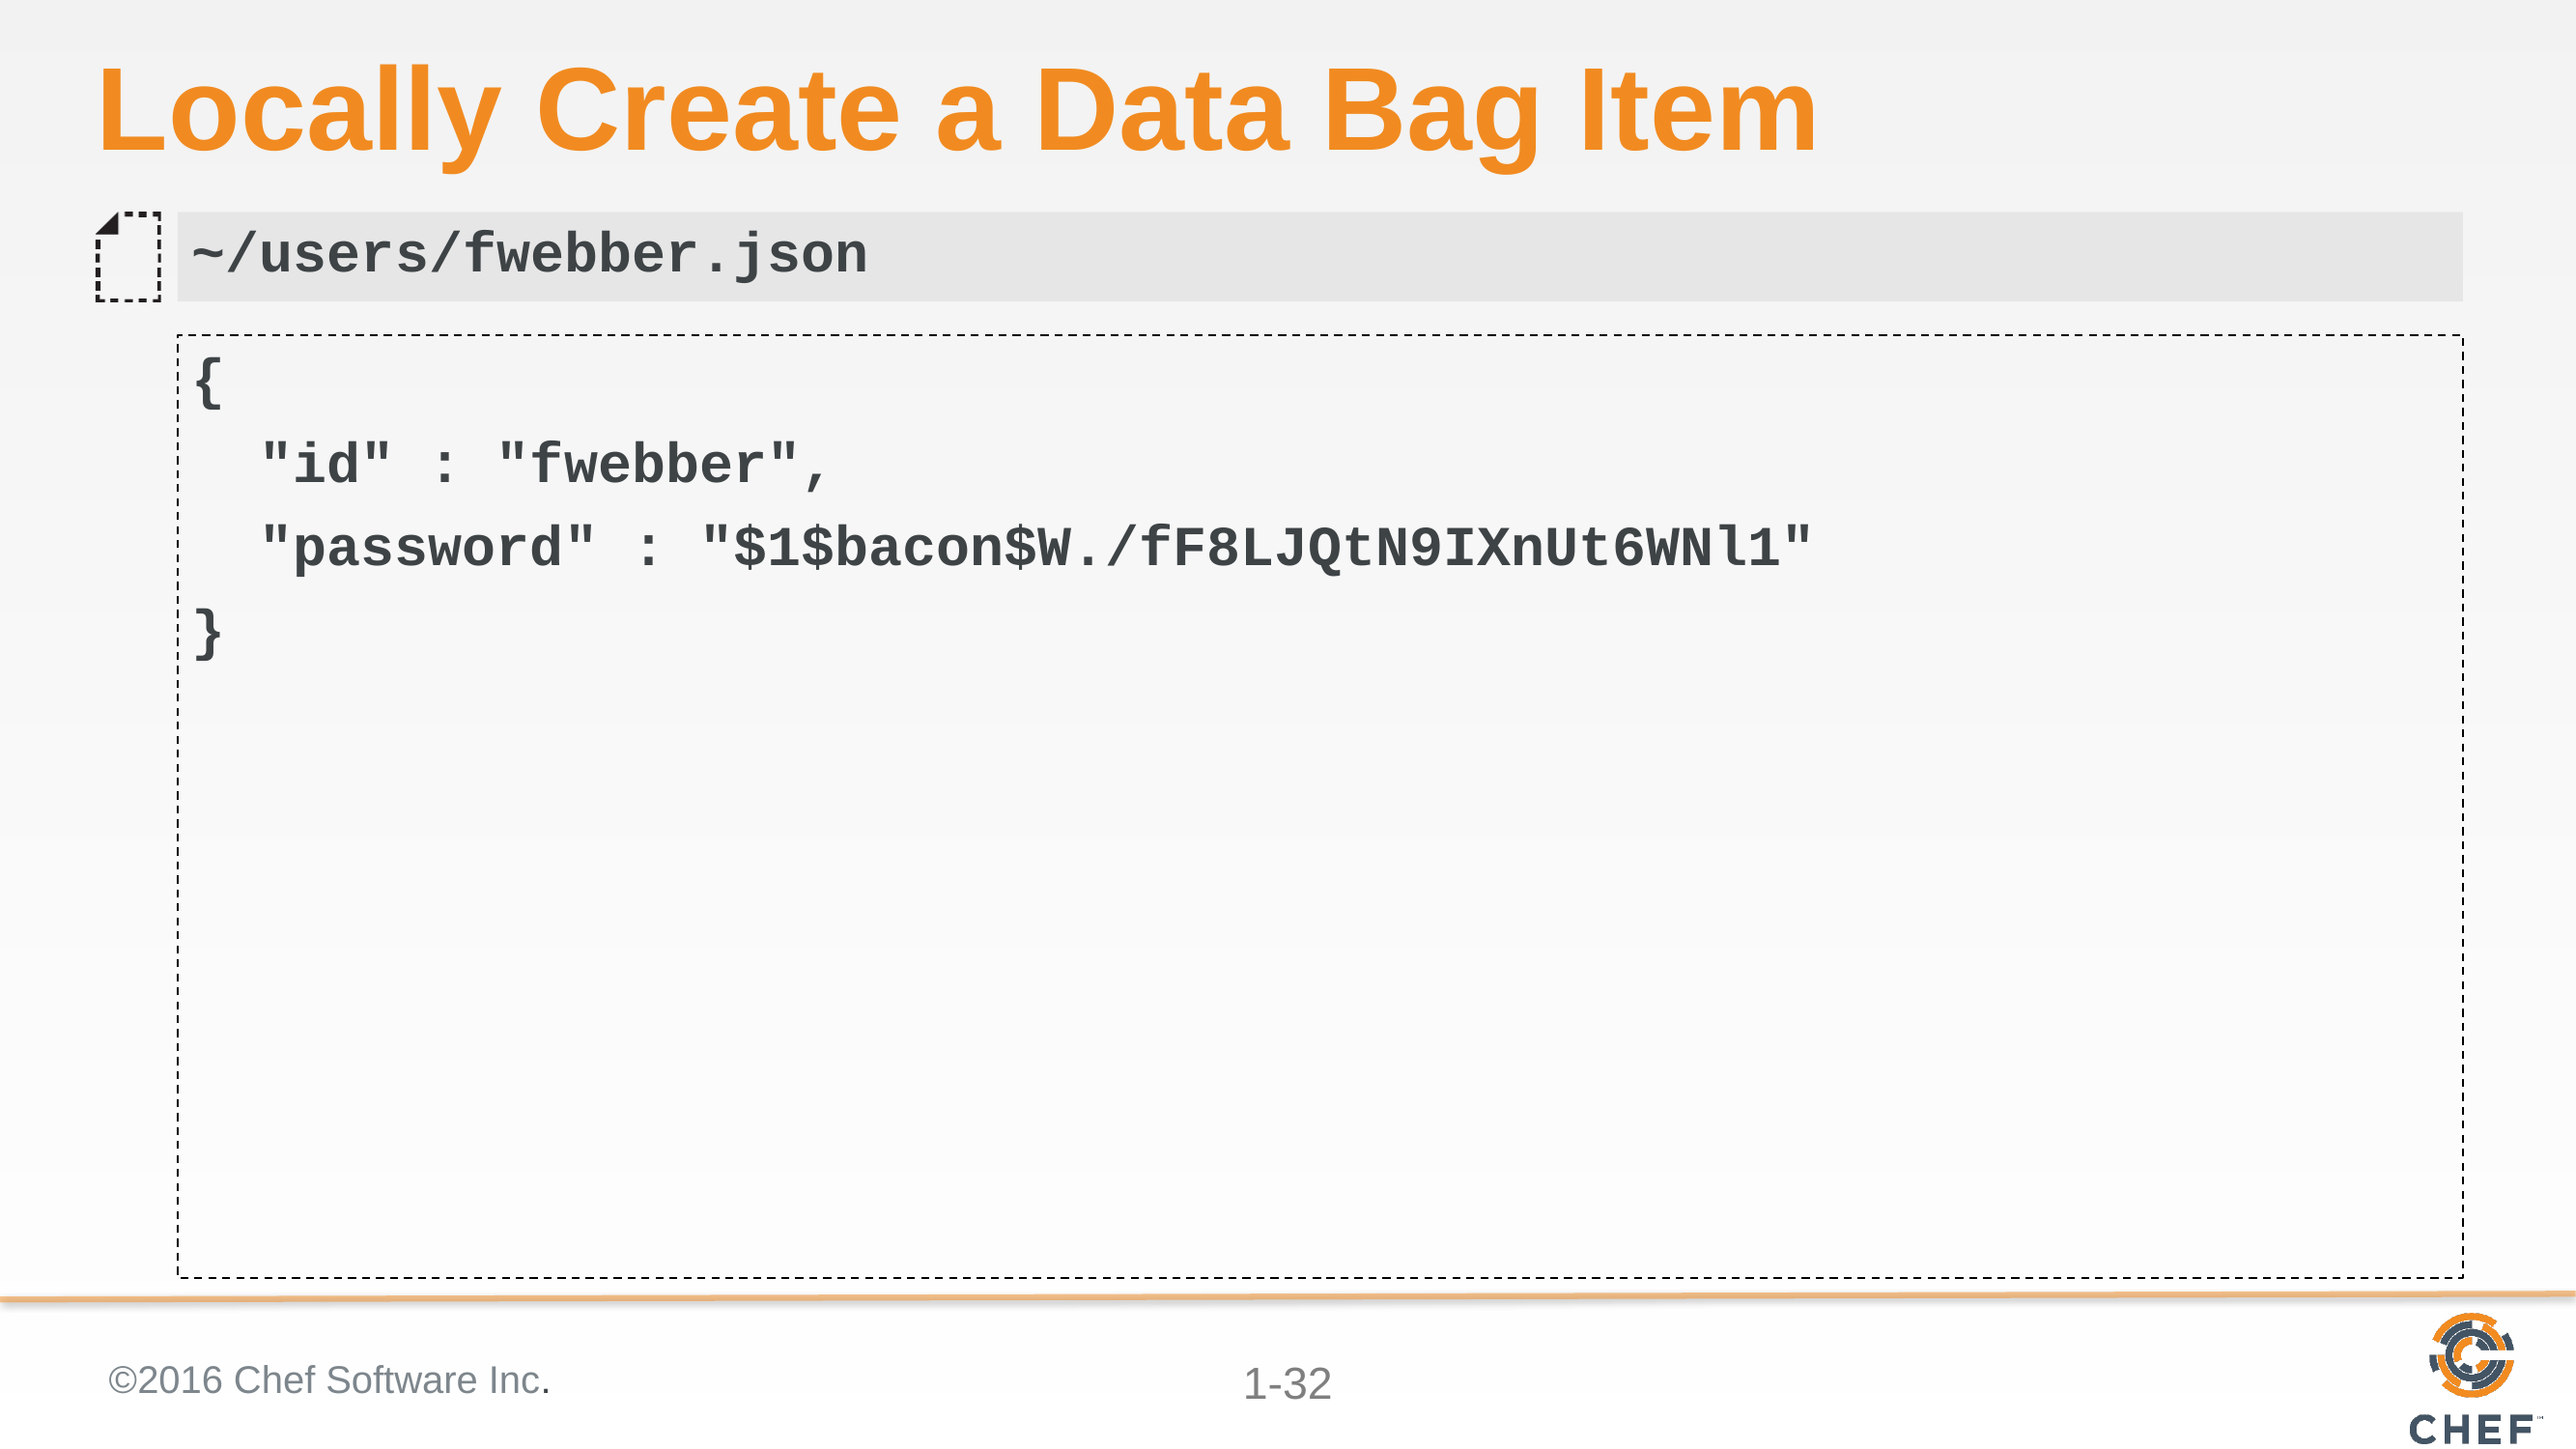

# Locally Create a Data Bag Item
~/users/fwebber.json
{
  "id" : "fwebber",
  "password" : "$1$bacon$W./fF8LJQtN9IXnUt6WNl1"
}